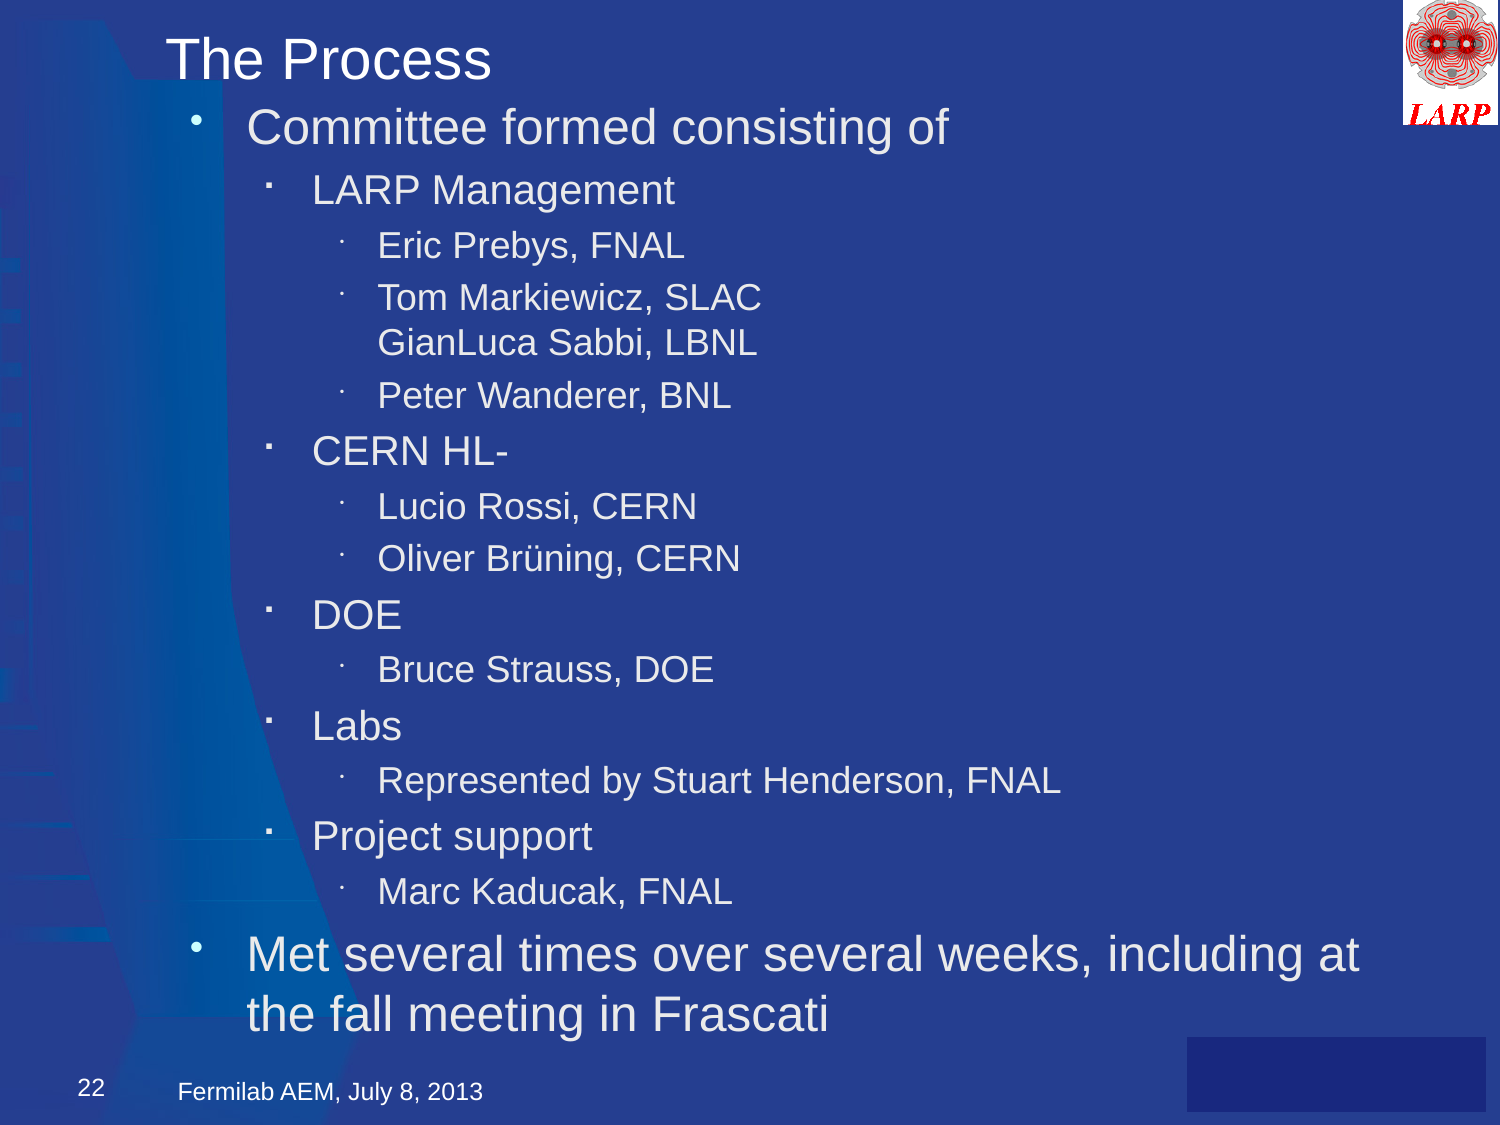

# The Process
Committee formed consisting of
LARP Management
Eric Prebys, FNAL
Tom Markiewicz, SLAC
GianLuca Sabbi, LBNL
Peter Wanderer, BNL
CERN HL-
Lucio Rossi, CERN
Oliver Brüning, CERN
DOE
Bruce Strauss, DOE
Labs
Represented by Stuart Henderson, FNAL
Project support
Marc Kaducak, FNAL
Met several times over several weeks, including at the fall meeting in Frascati
22
Fermilab AEM, July 8, 2013